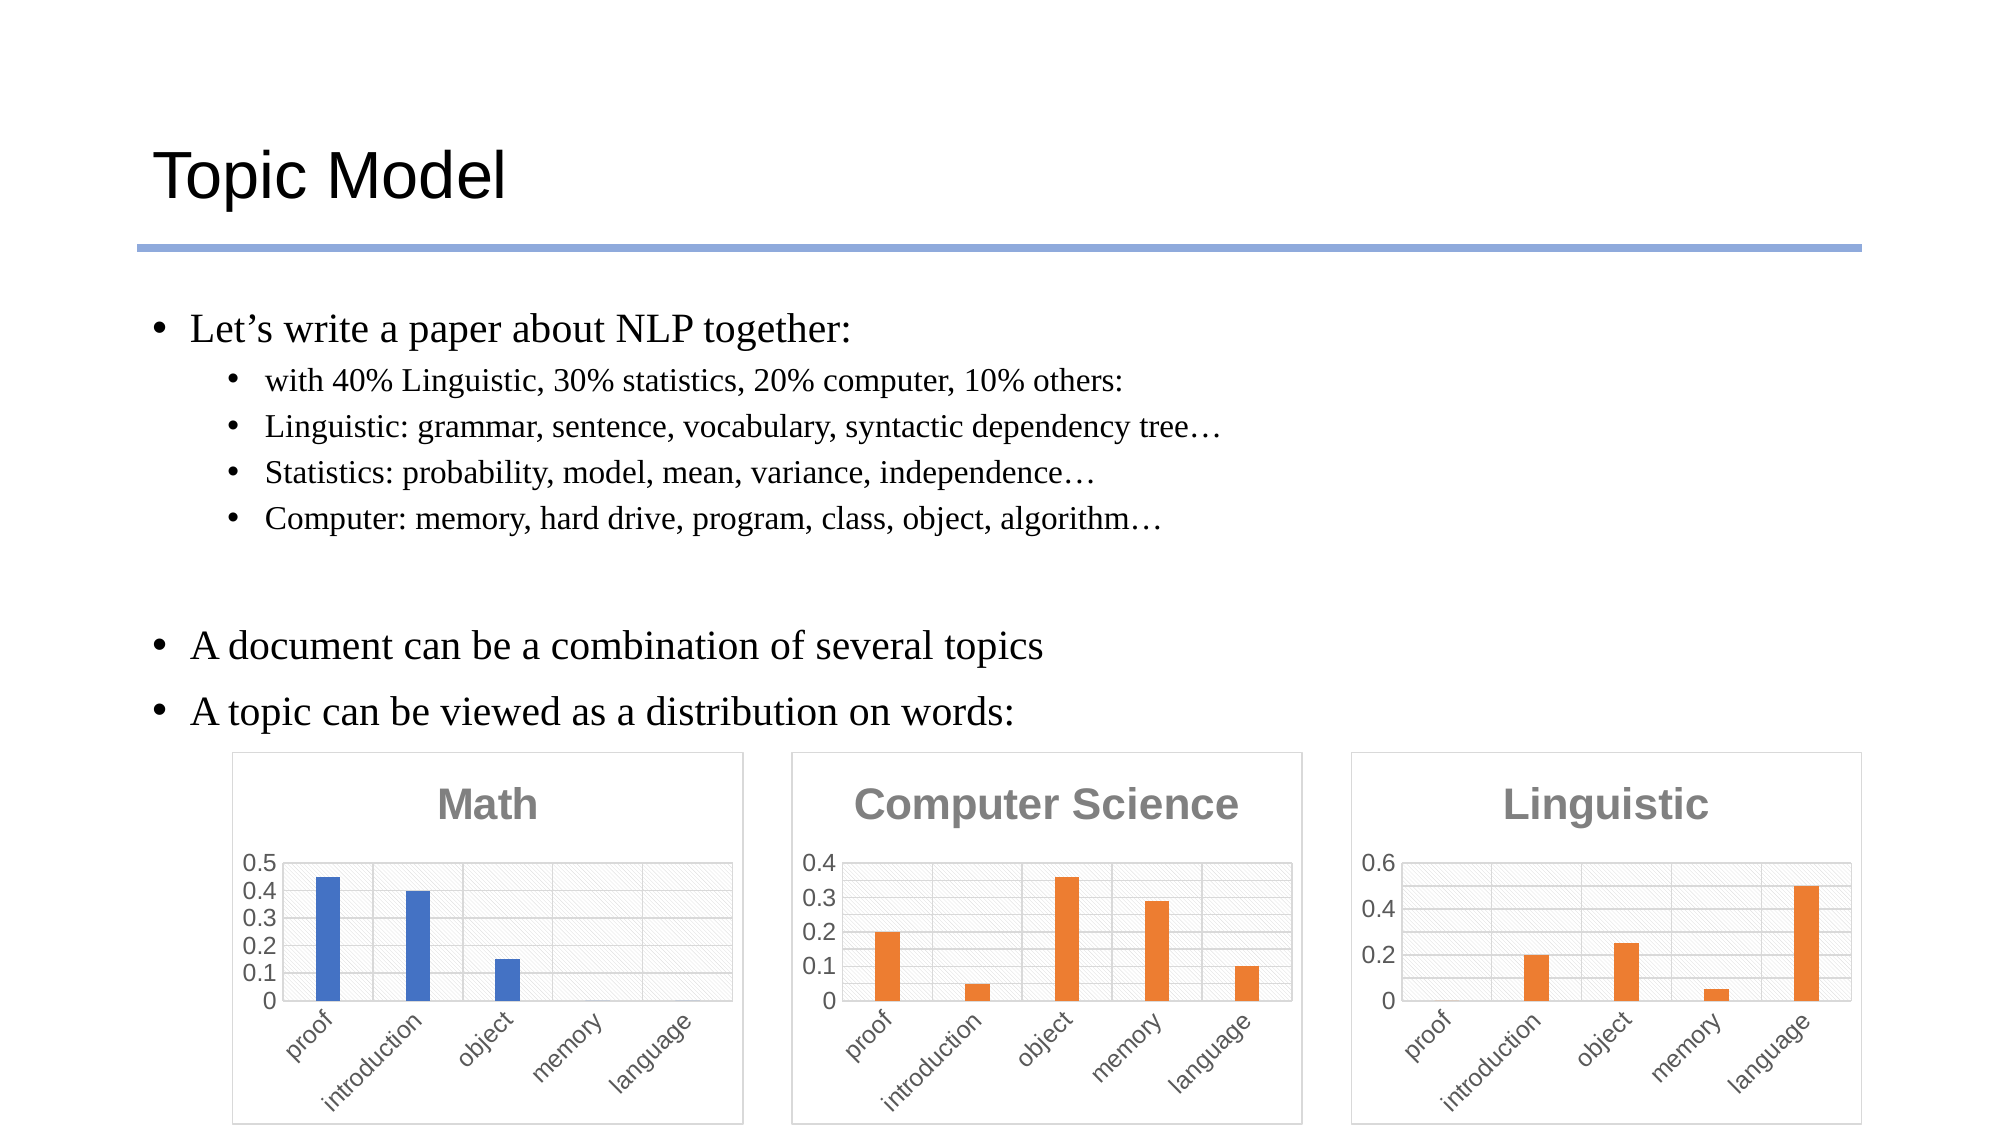

# Topic Model
Let’s write a paper about NLP together:
with 40% Linguistic, 30% statistics, 20% computer, 10% others:
Linguistic: grammar, sentence, vocabulary, syntactic dependency tree…
Statistics: probability, model, mean, variance, independence…
Computer: memory, hard drive, program, class, object, algorithm…

A document can be a combination of several topics
A topic can be viewed as a distribution on words:

### Chart:

| Category | Linguistic |
|---|---|
| proof | 0.0 |
| introduction | 0.2 |
| object | 0.25 |
| memory | 0.05 |
| language | 0.5 |

### Chart:

| Category | Math |
|---|---|
| proof | 0.45 |
| introduction | 0.4 |
| object | 0.15 |
| memory | 0.0 |
| language | 0.0 |

### Chart:

| Category | Computer Science |
|---|---|
| proof | 0.2 |
| introduction | 0.05 |
| object | 0.36 |
| memory | 0.29 |
| language | 0.1 |